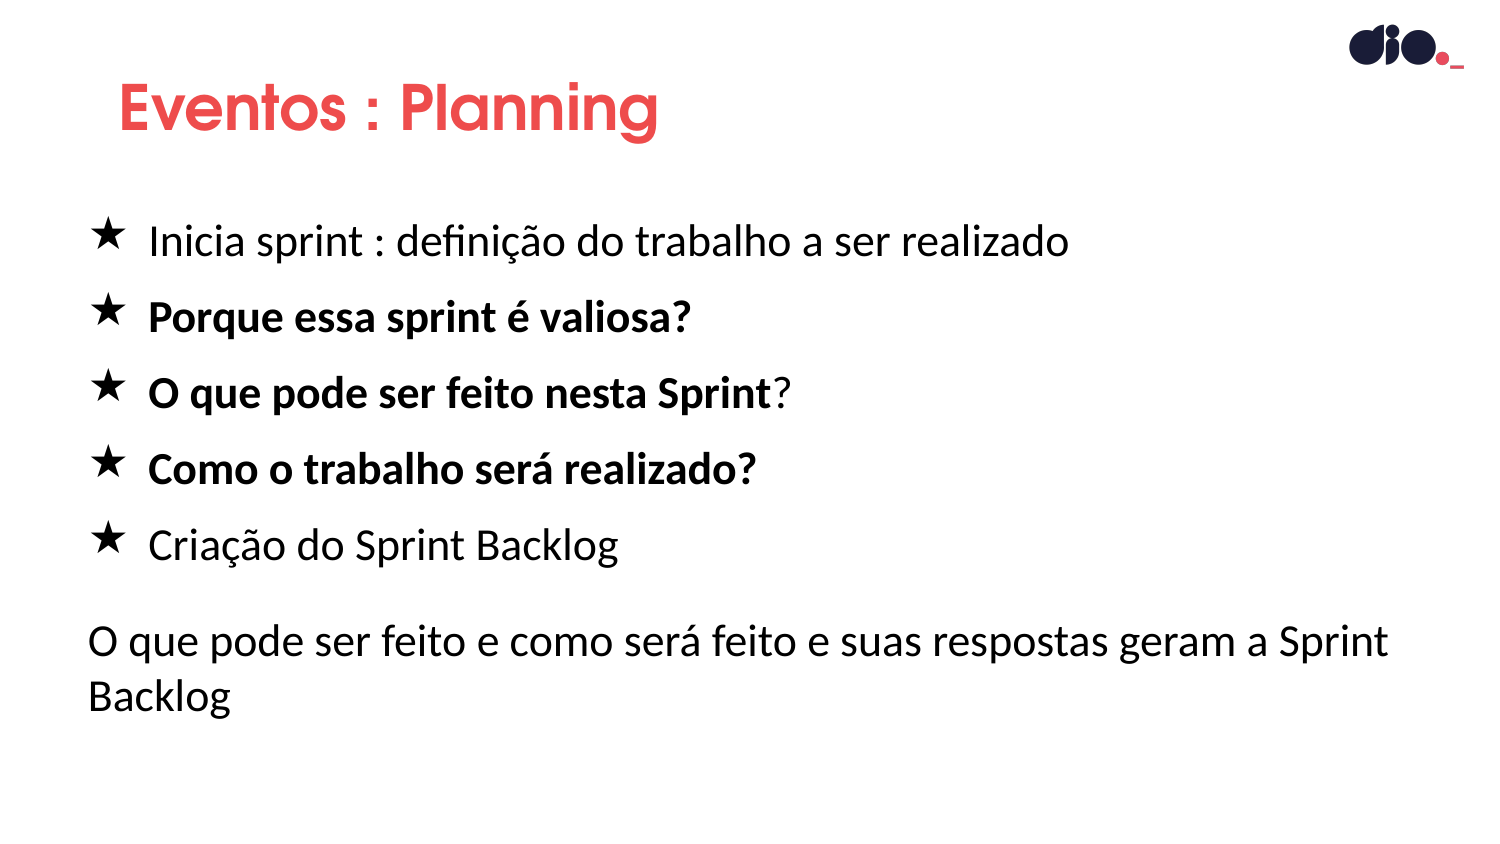

Eventos : Planning

Inicia sprint : definição do trabalho a ser realizado
Porque essa sprint é valiosa?
O que pode ser feito nesta Sprint?
Como o trabalho será realizado?
Criação do Sprint Backlog
O que pode ser feito e como será feito e suas respostas geram a Sprint Backlog